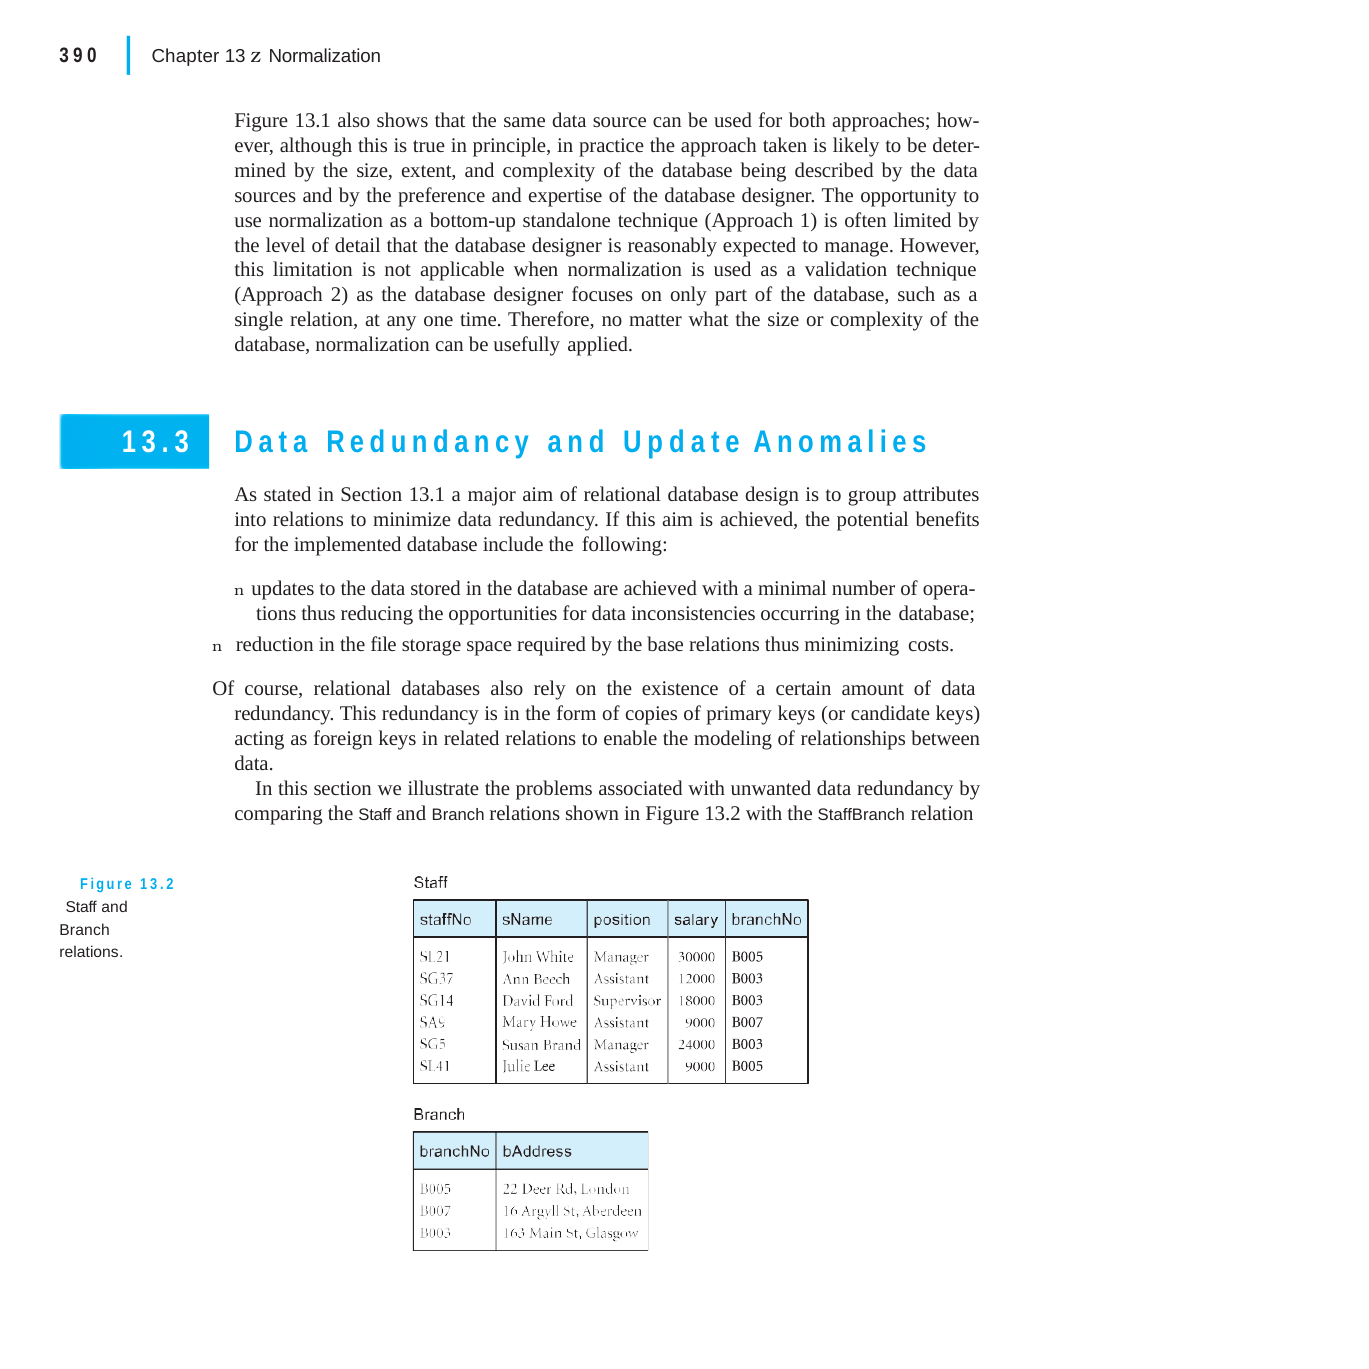

|
390	Chapter 13 z Normalization
Figure 13.1 also shows that the same data source can be used for both approaches; how-  ever, although this is true in principle, in practice the approach taken is likely to be deter-  mined by the size, extent, and complexity of the database being described by the data  sources and by the preference and expertise of the database designer. The opportunity to  use normalization as a bottom-up standalone technique (Approach 1) is often limited by  the level of detail that the database designer is reasonably expected to manage. However,  this limitation is not applicable when normalization is used as a validation technique  (Approach 2) as the database designer focuses on only part of the database, such as a  single relation, at any one time. Therefore, no matter what the size or complexity of the  database, normalization can be usefully applied.

Data Redundancy and Update Anomalies
As stated in Section 13.1 a major aim of relational database design is to group attributes  into relations to minimize data redundancy. If this aim is achieved, the potential benefits  for the implemented database include the following:
13.3
n updates to the data stored in the database are achieved with a minimal number of opera-  tions thus reducing the opportunities for data inconsistencies occurring in the database;
n  reduction in the file storage space required by the base relations thus minimizing costs.
Of course, relational databases also rely on the existence of a certain amount of data  redundancy. This redundancy is in the form of copies of primary keys (or candidate keys)  acting as foreign keys in related relations to enable the modeling of relationships between  data.
In this section we illustrate the problems associated with unwanted data redundancy by  comparing the Staff and Branch relations shown in Figure 13.2 with the StaffBranch relation

Figure 13.2  Staff and Branch  relations.